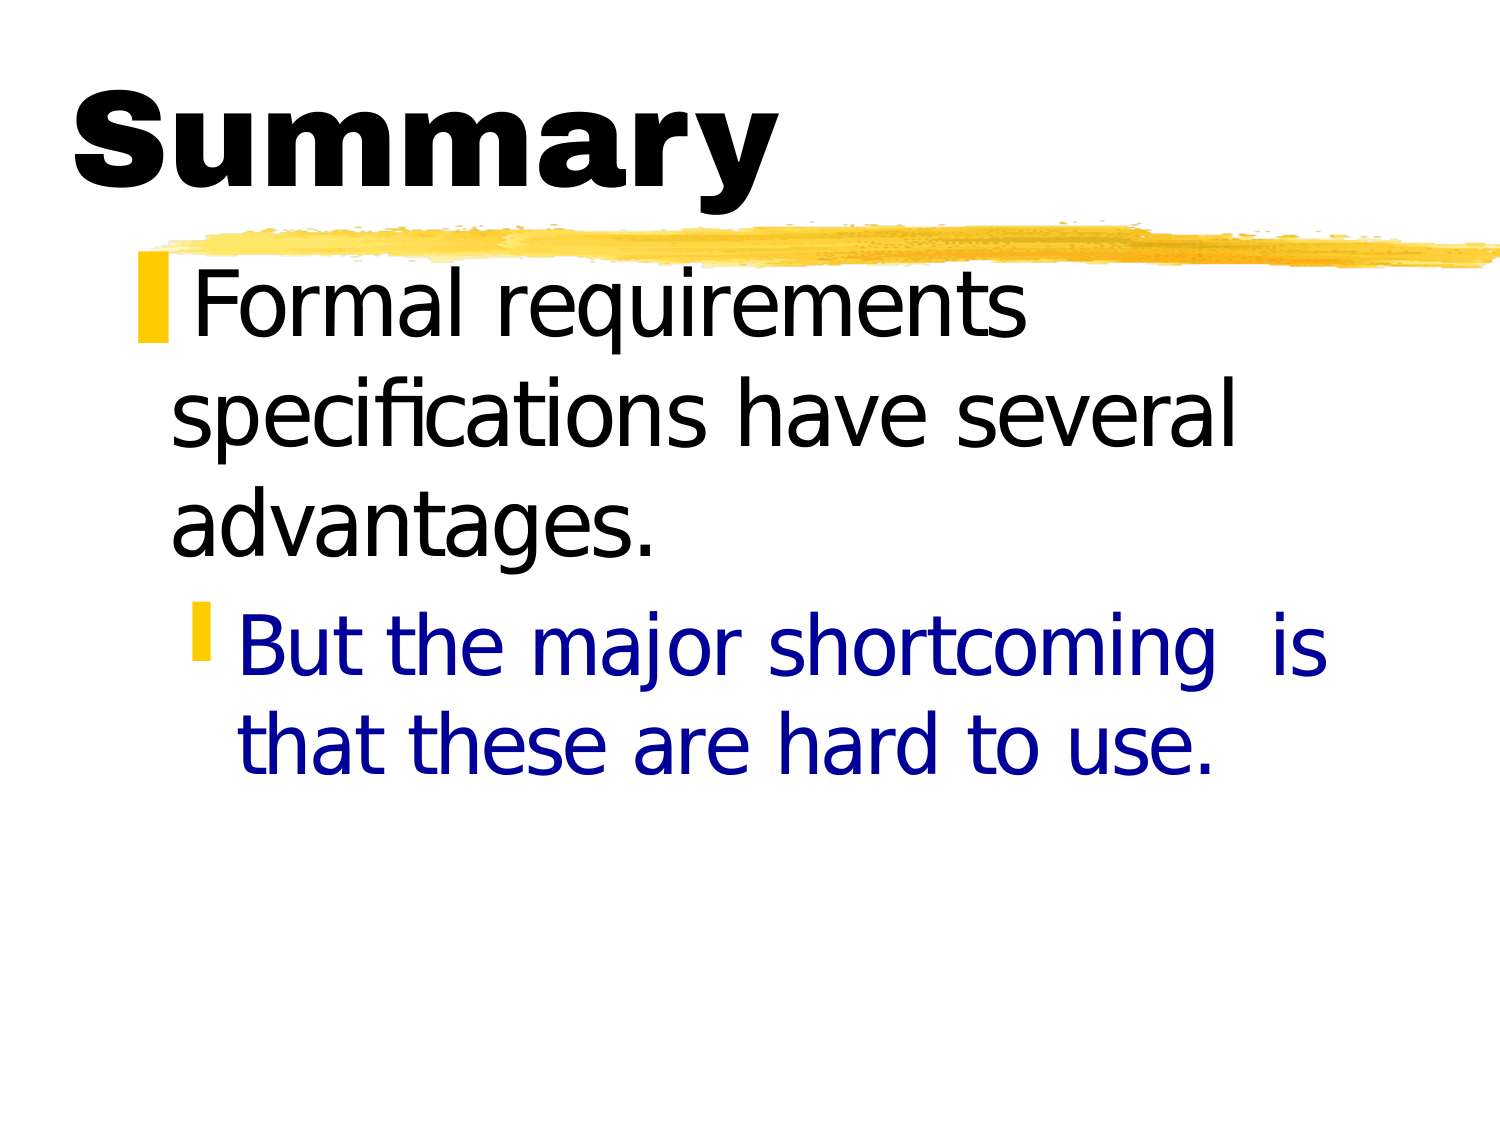

# Summary
Formal requirements specifications have several advantages.
But the major shortcoming  is that these are hard to use.
77